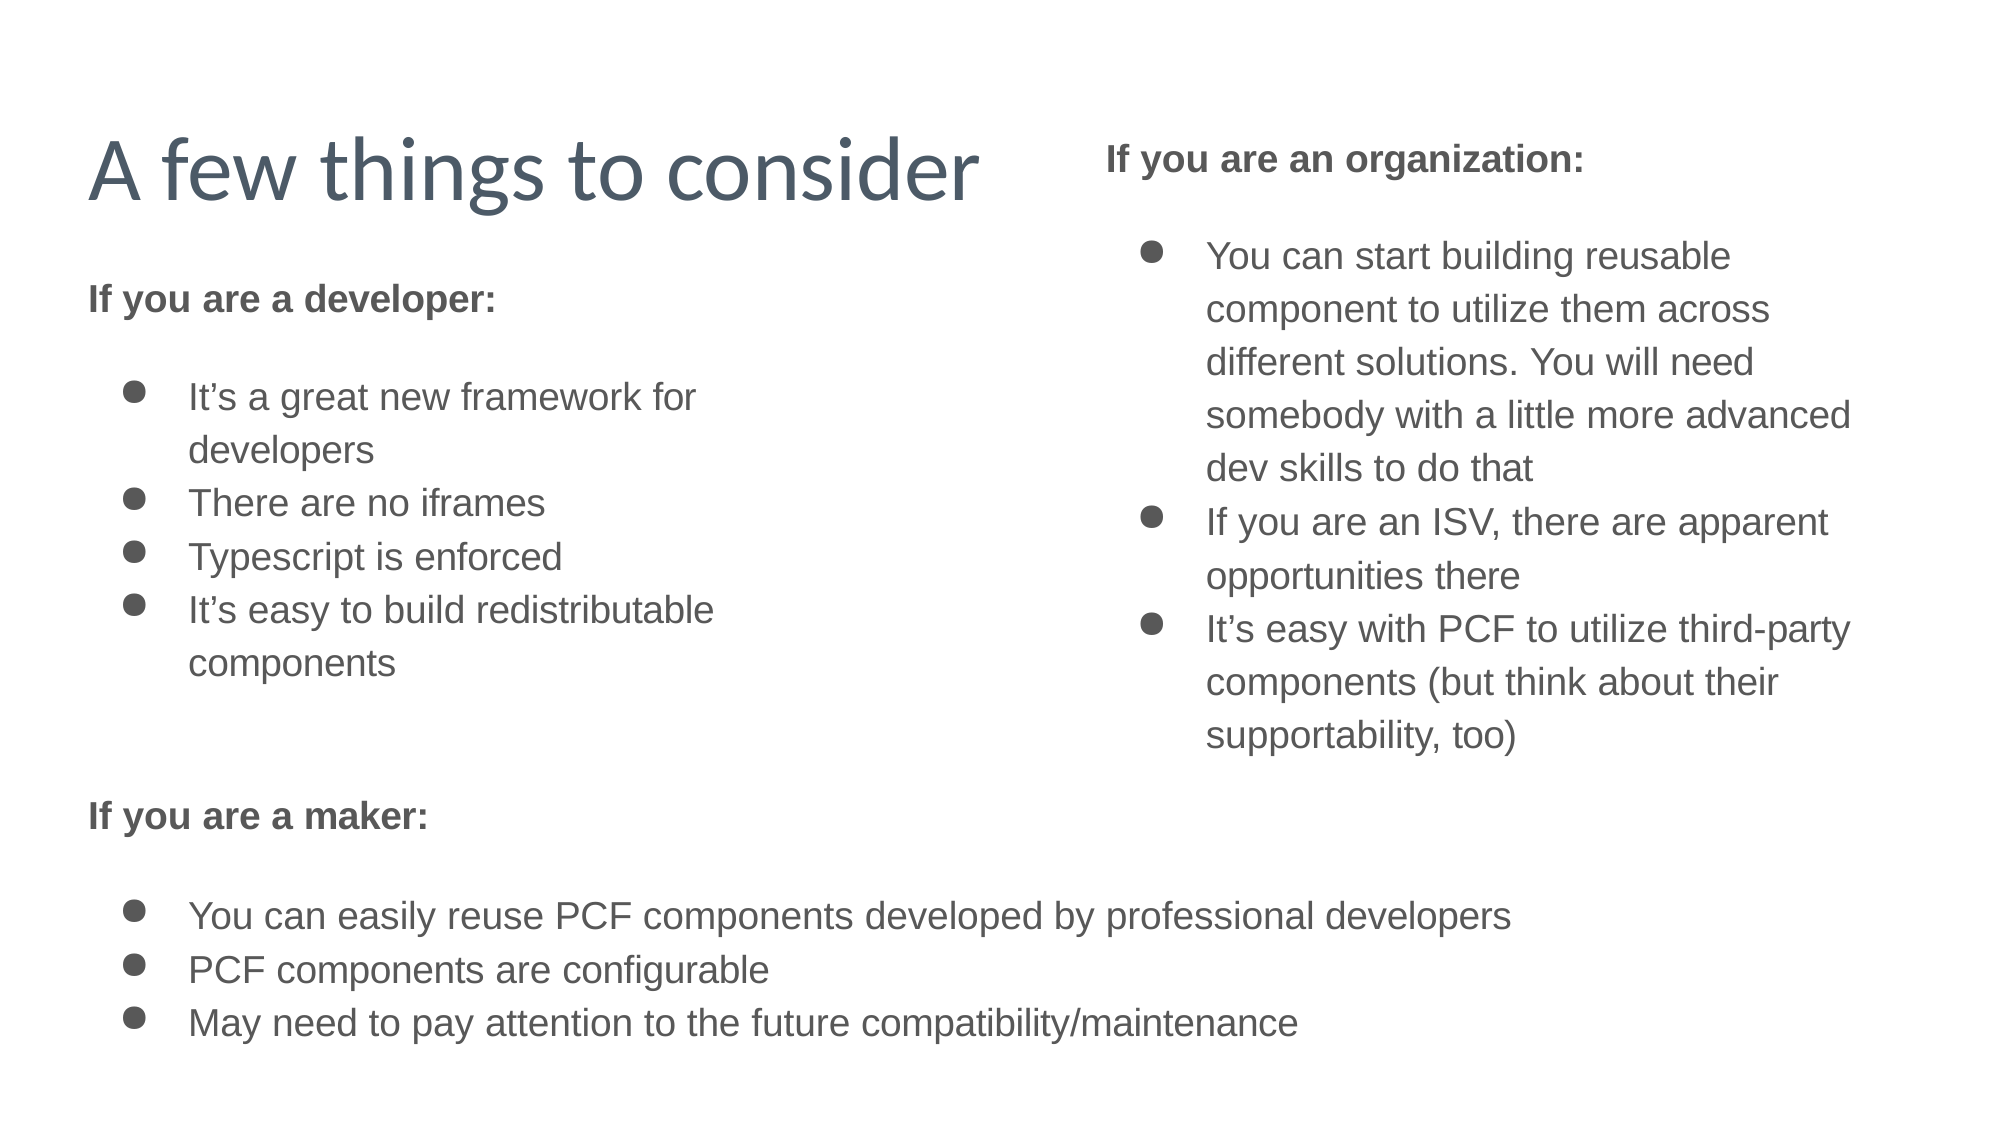

# A few things to consider
If you are an organization:
You can start building reusable component to utilize them across different solutions. You will need somebody with a little more advanced dev skills to do that
If you are an ISV, there are apparent
opportunities there
It’s easy with PCF to utilize third-party components (but think about their supportability, too)
If you are a developer:
It’s a great new framework for developers
There are no iframes
Typescript is enforced
It’s easy to build redistributable components
If you are a maker:

You can easily reuse PCF components developed by professional developers
PCF components are configurable
May need to pay attention to the future compatibility/maintenance